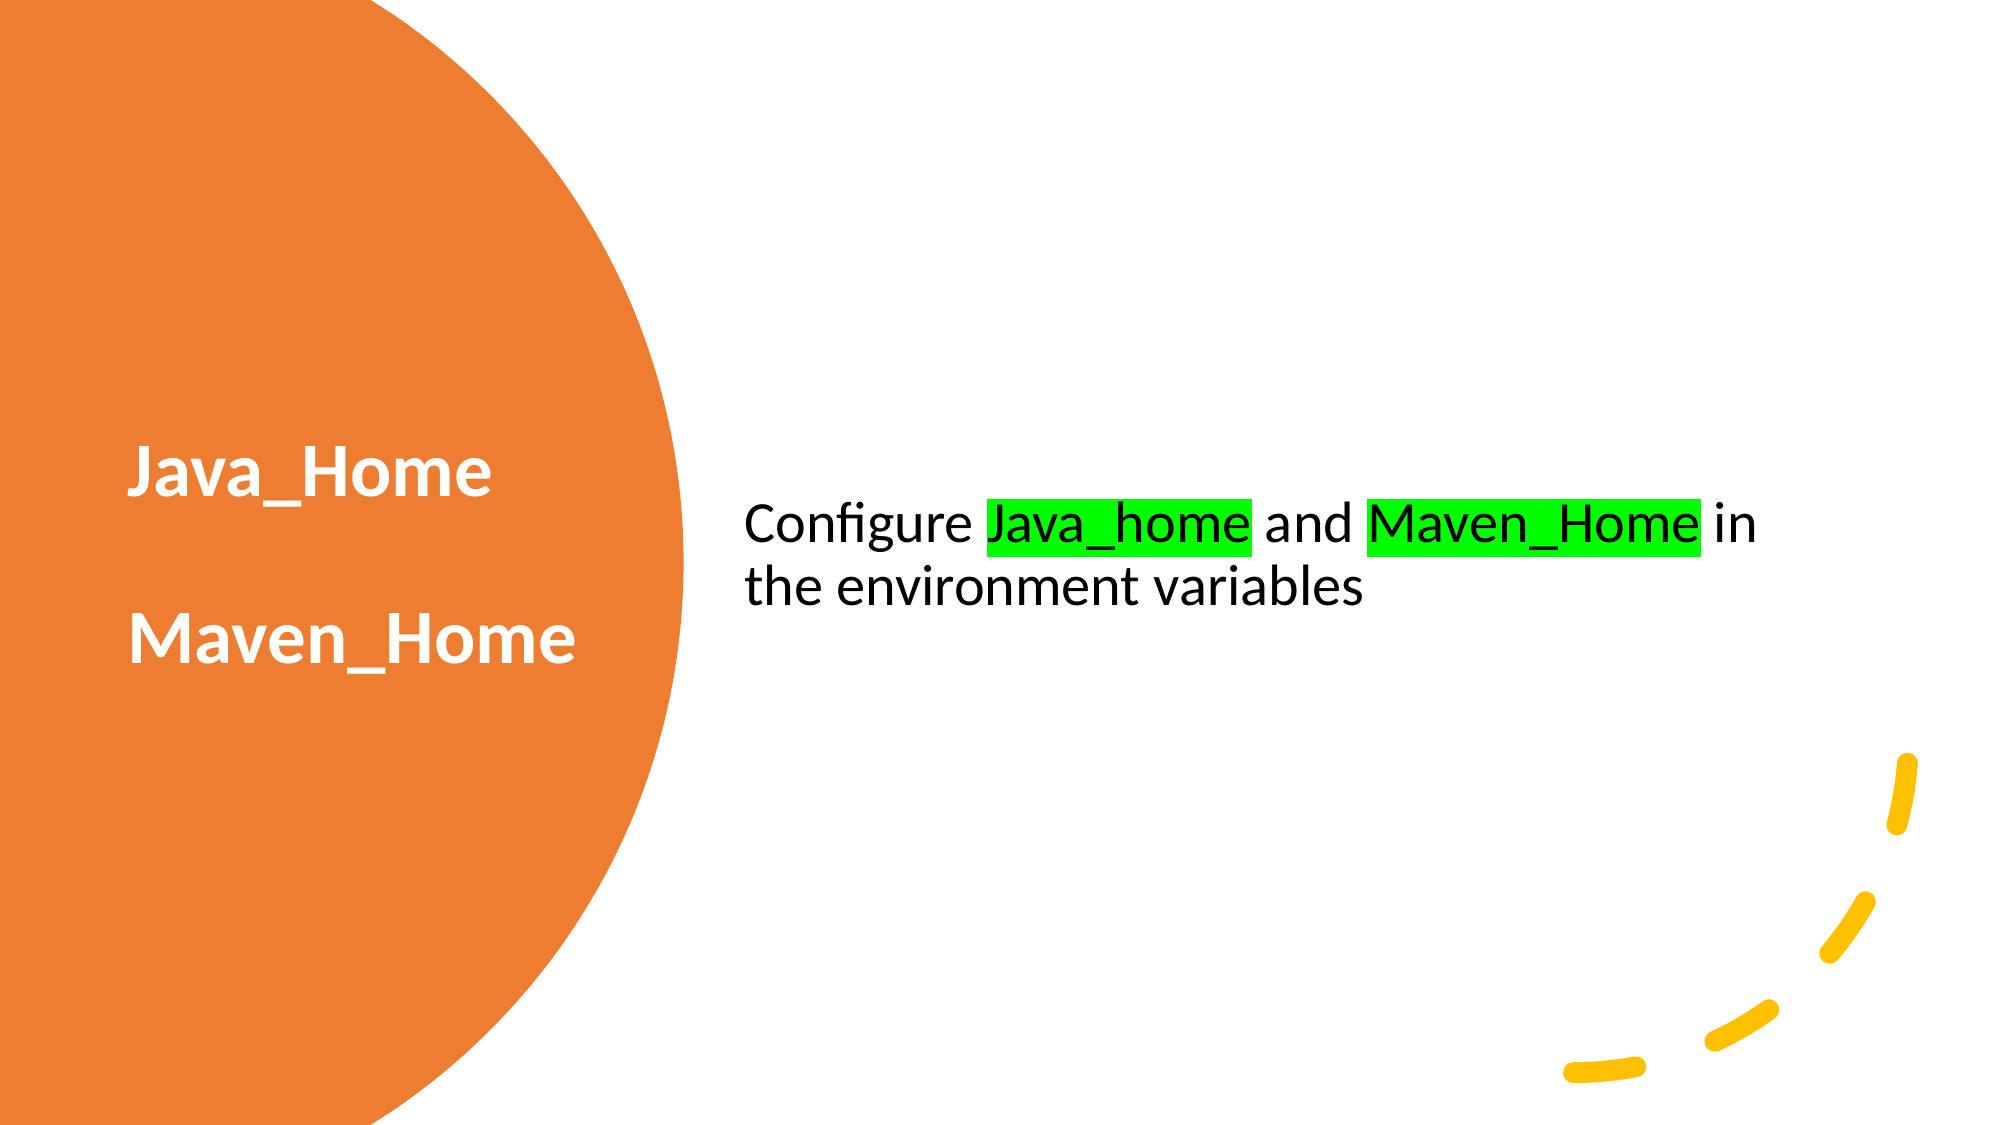

Configure Java_home and Maven_Home in the environment variables
# Java_Home Maven_Home